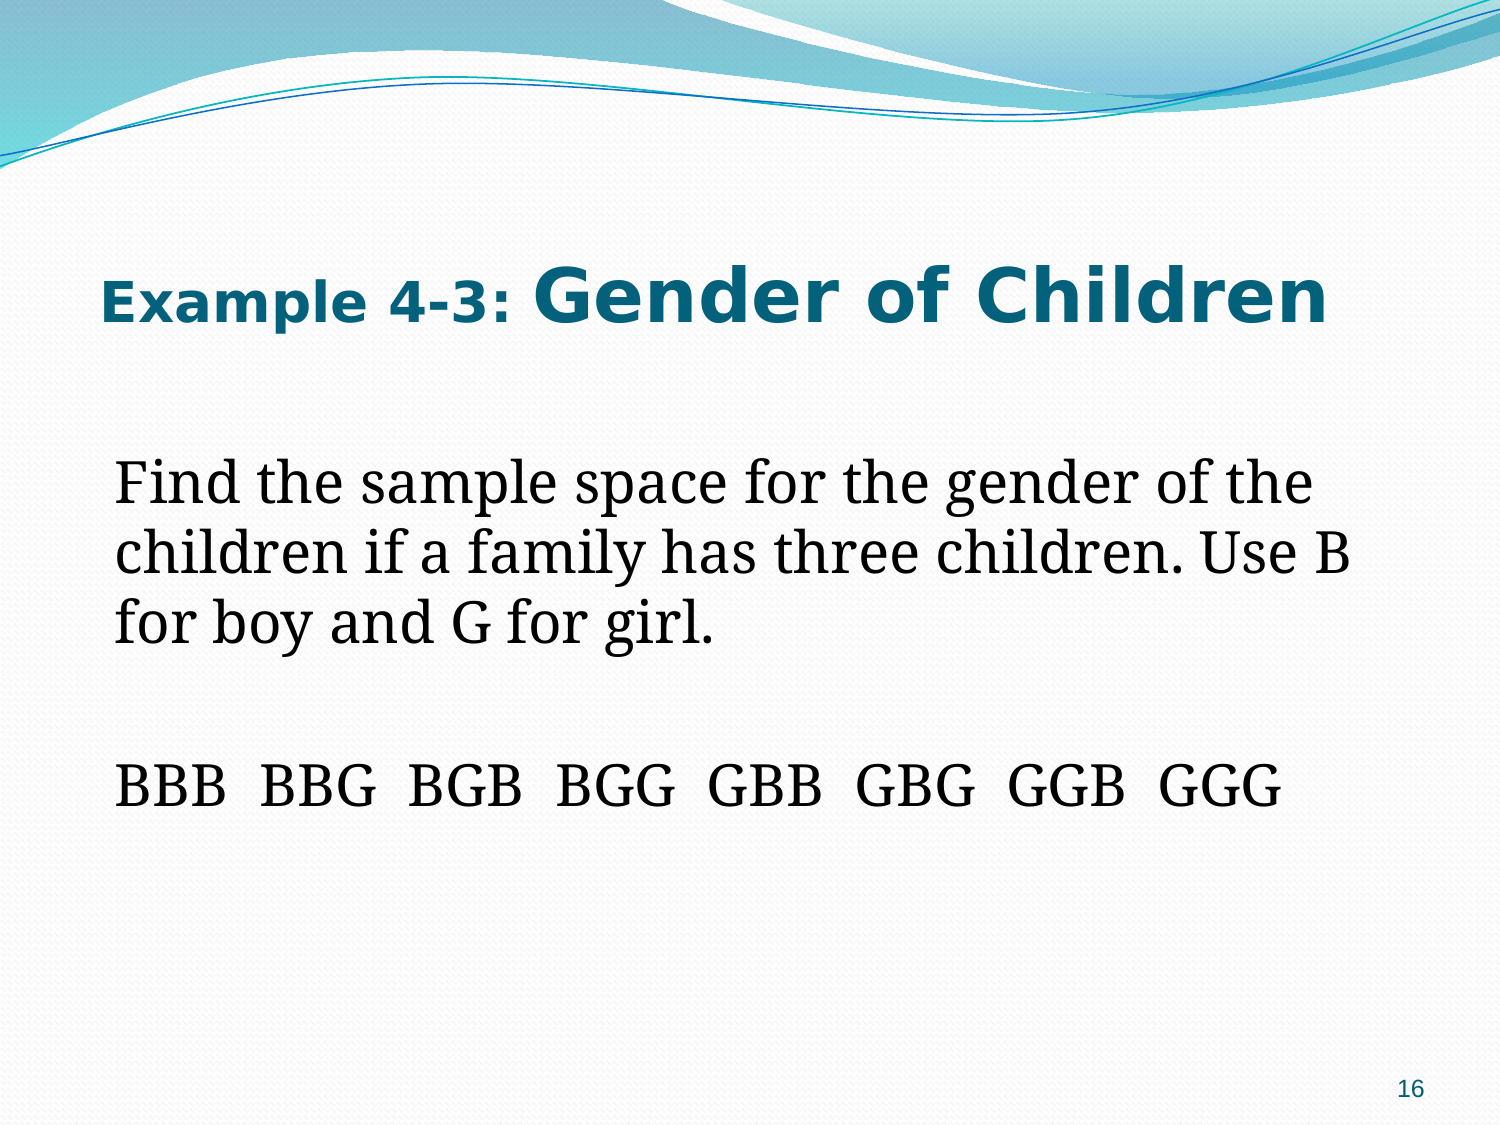

# Example 4-3: Gender of Children
Find the sample space for the gender of the children if a family has three children. Use B for boy and G for girl.

BBB  BBG  BGB  BGG  GBB  GBG  GGB  GGG
16